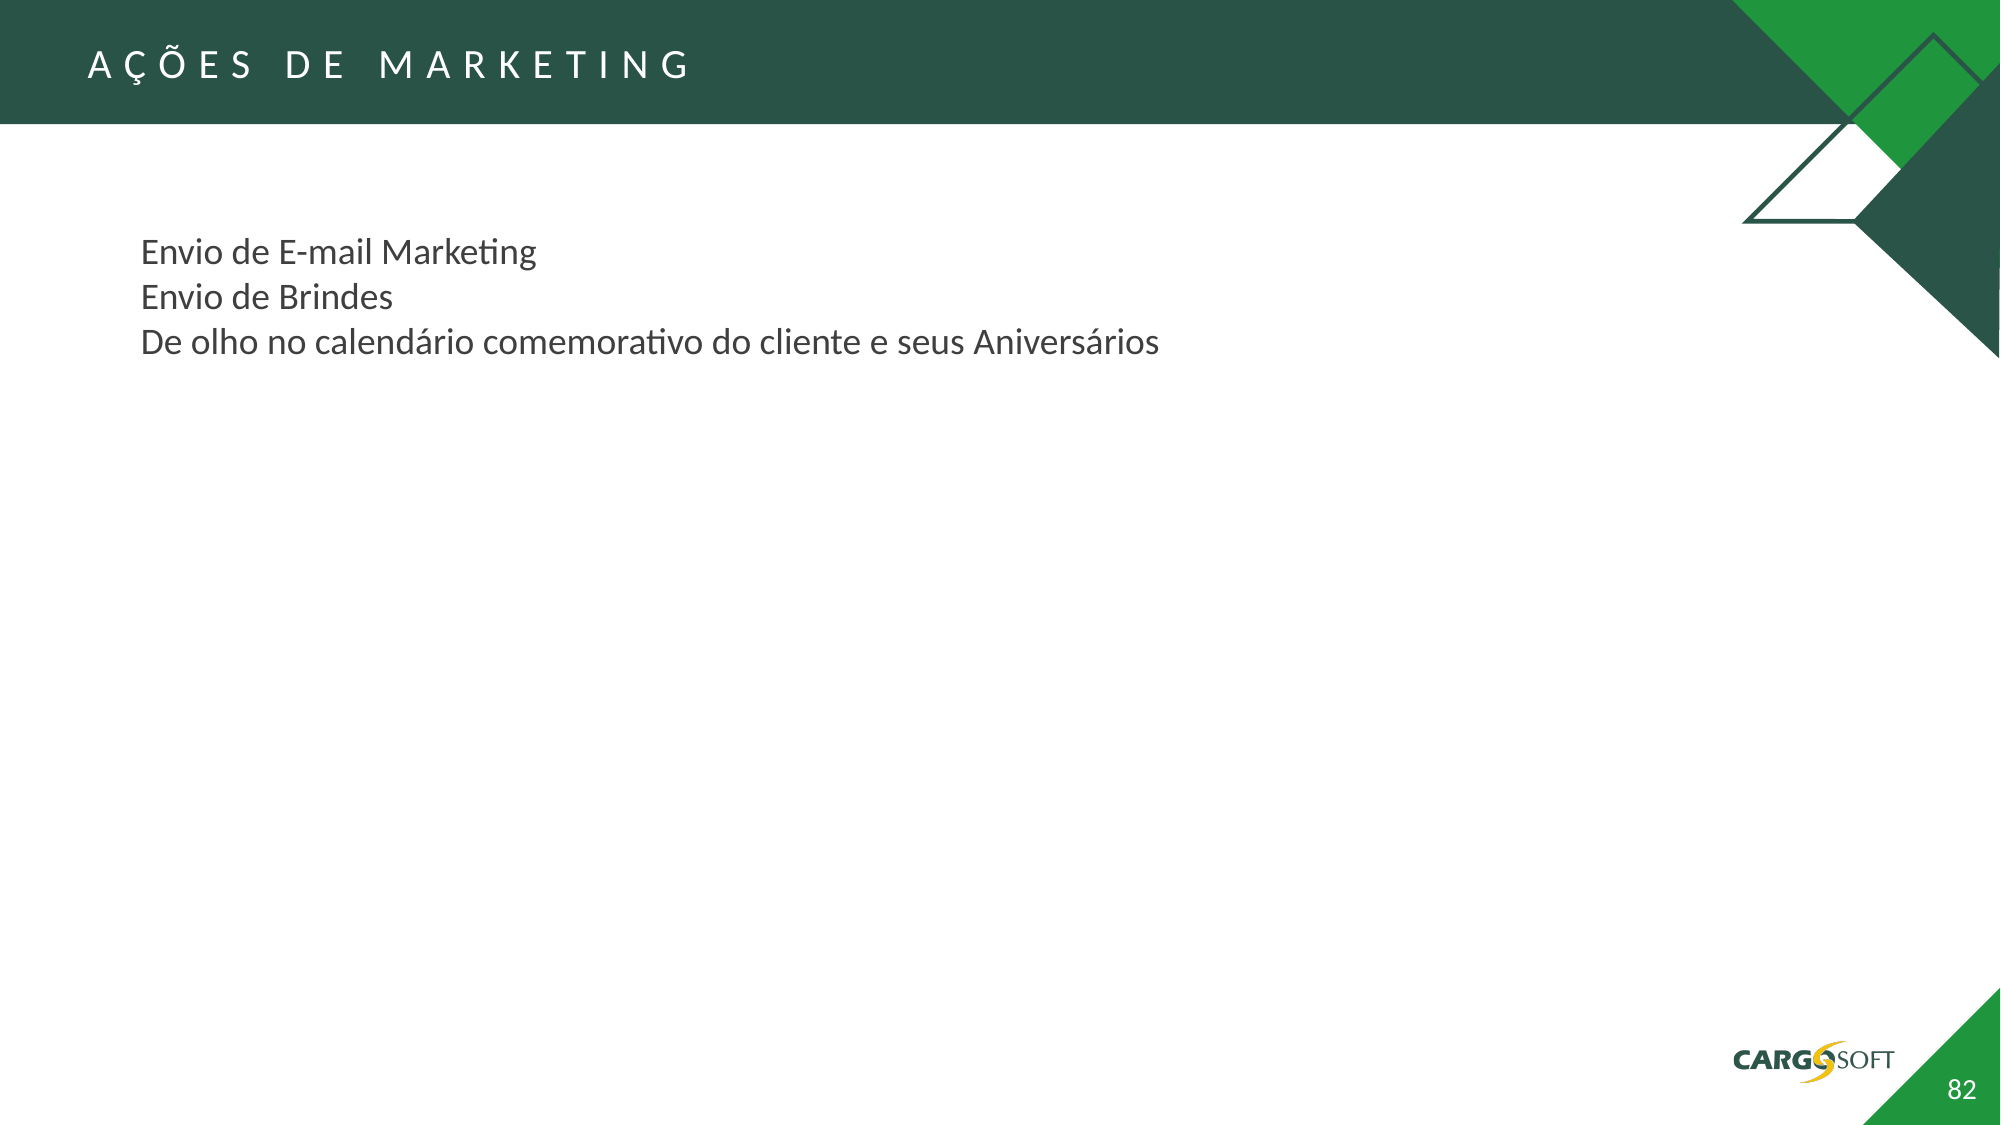

AÇÕES DE MARKETING

Envio de E-mail Marketing
Envio de Brindes
De olho no calendário comemorativo do cliente e seus Aniversários